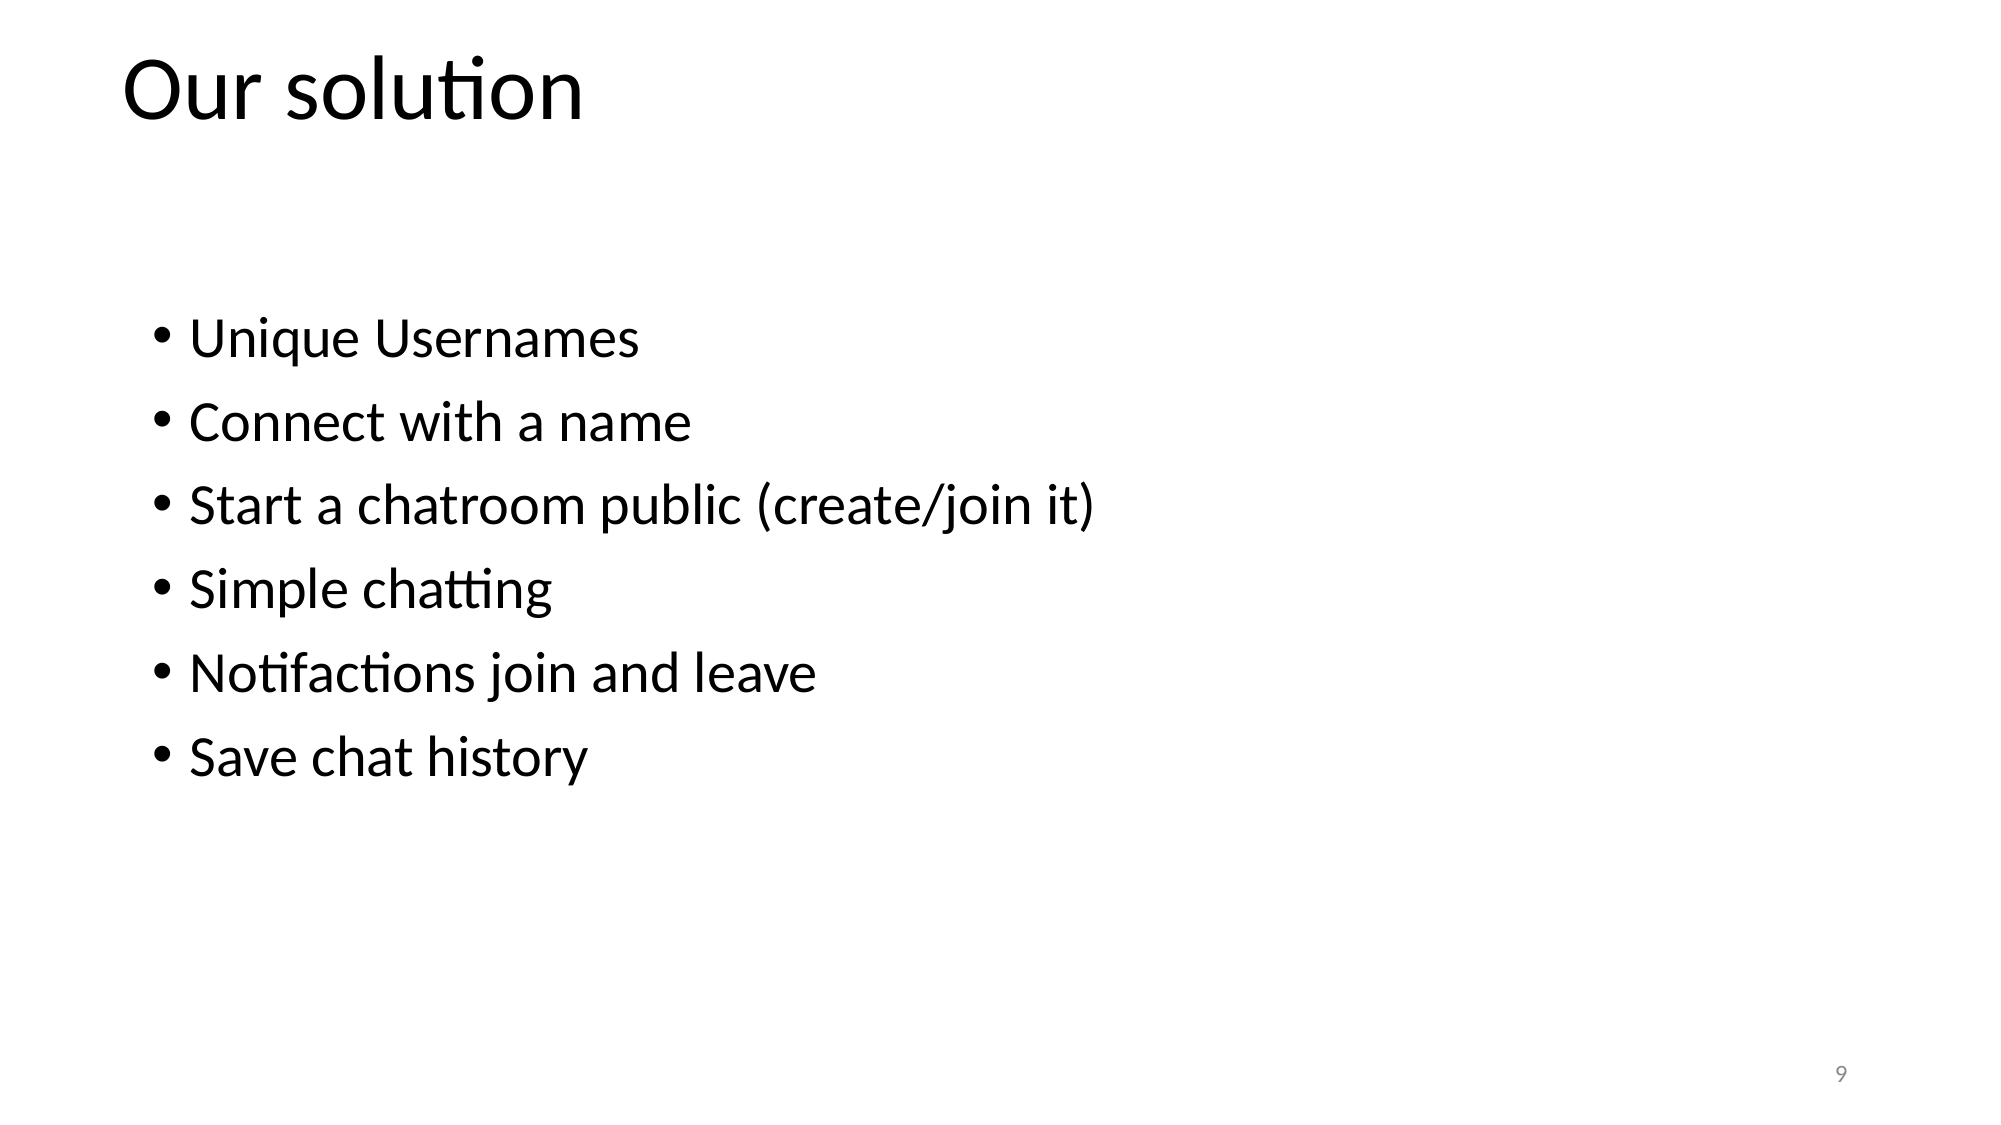

# Our solution
Unique Usernames
Connect with a name
Start a chatroom public (create/join it)
Simple chatting
Notifactions join and leave
Save chat history
9